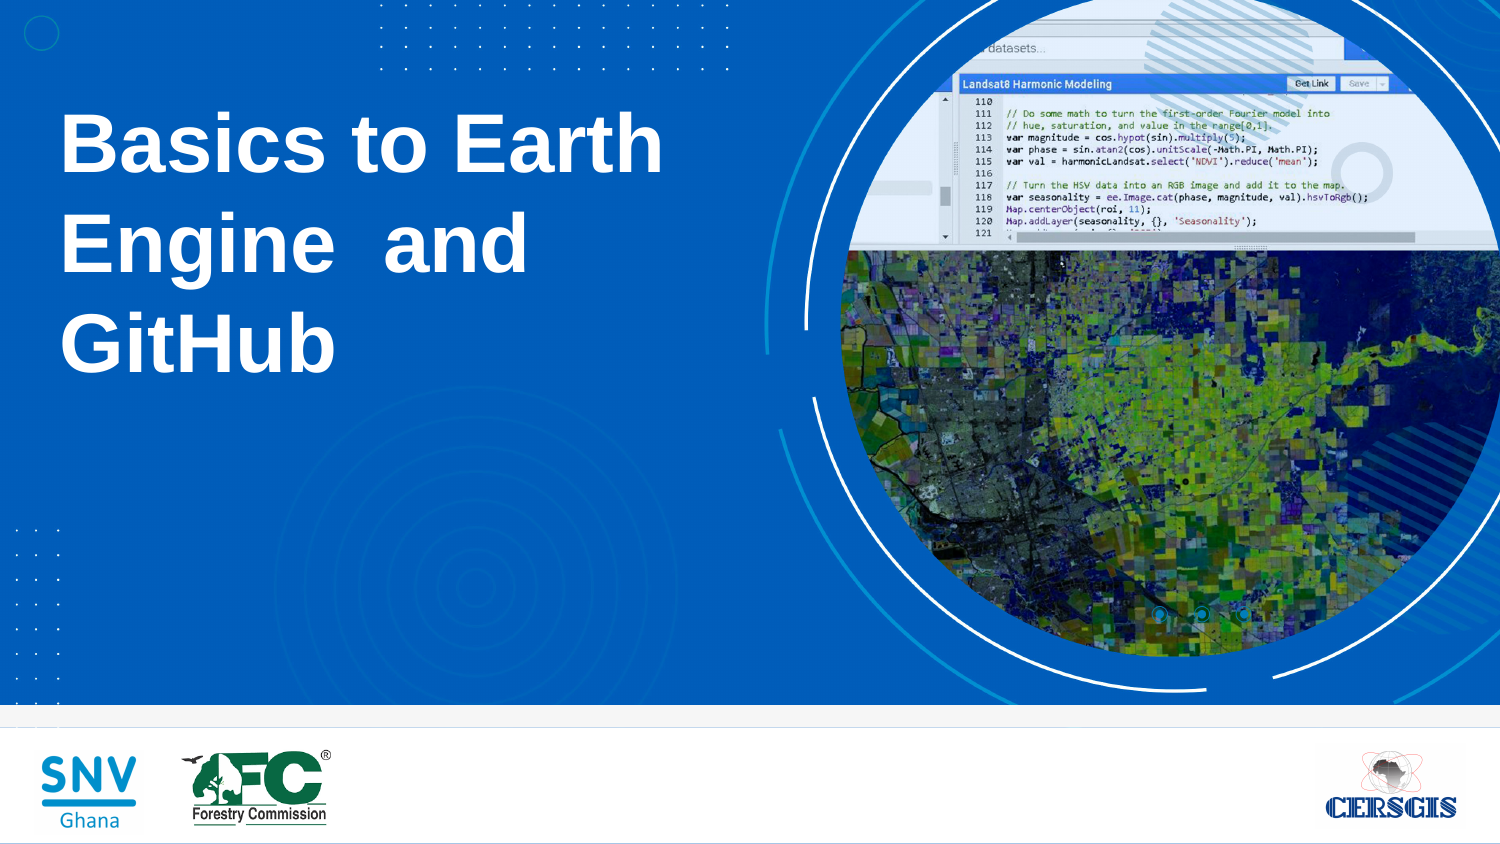

# Basics to Earth Engine  and GitHub